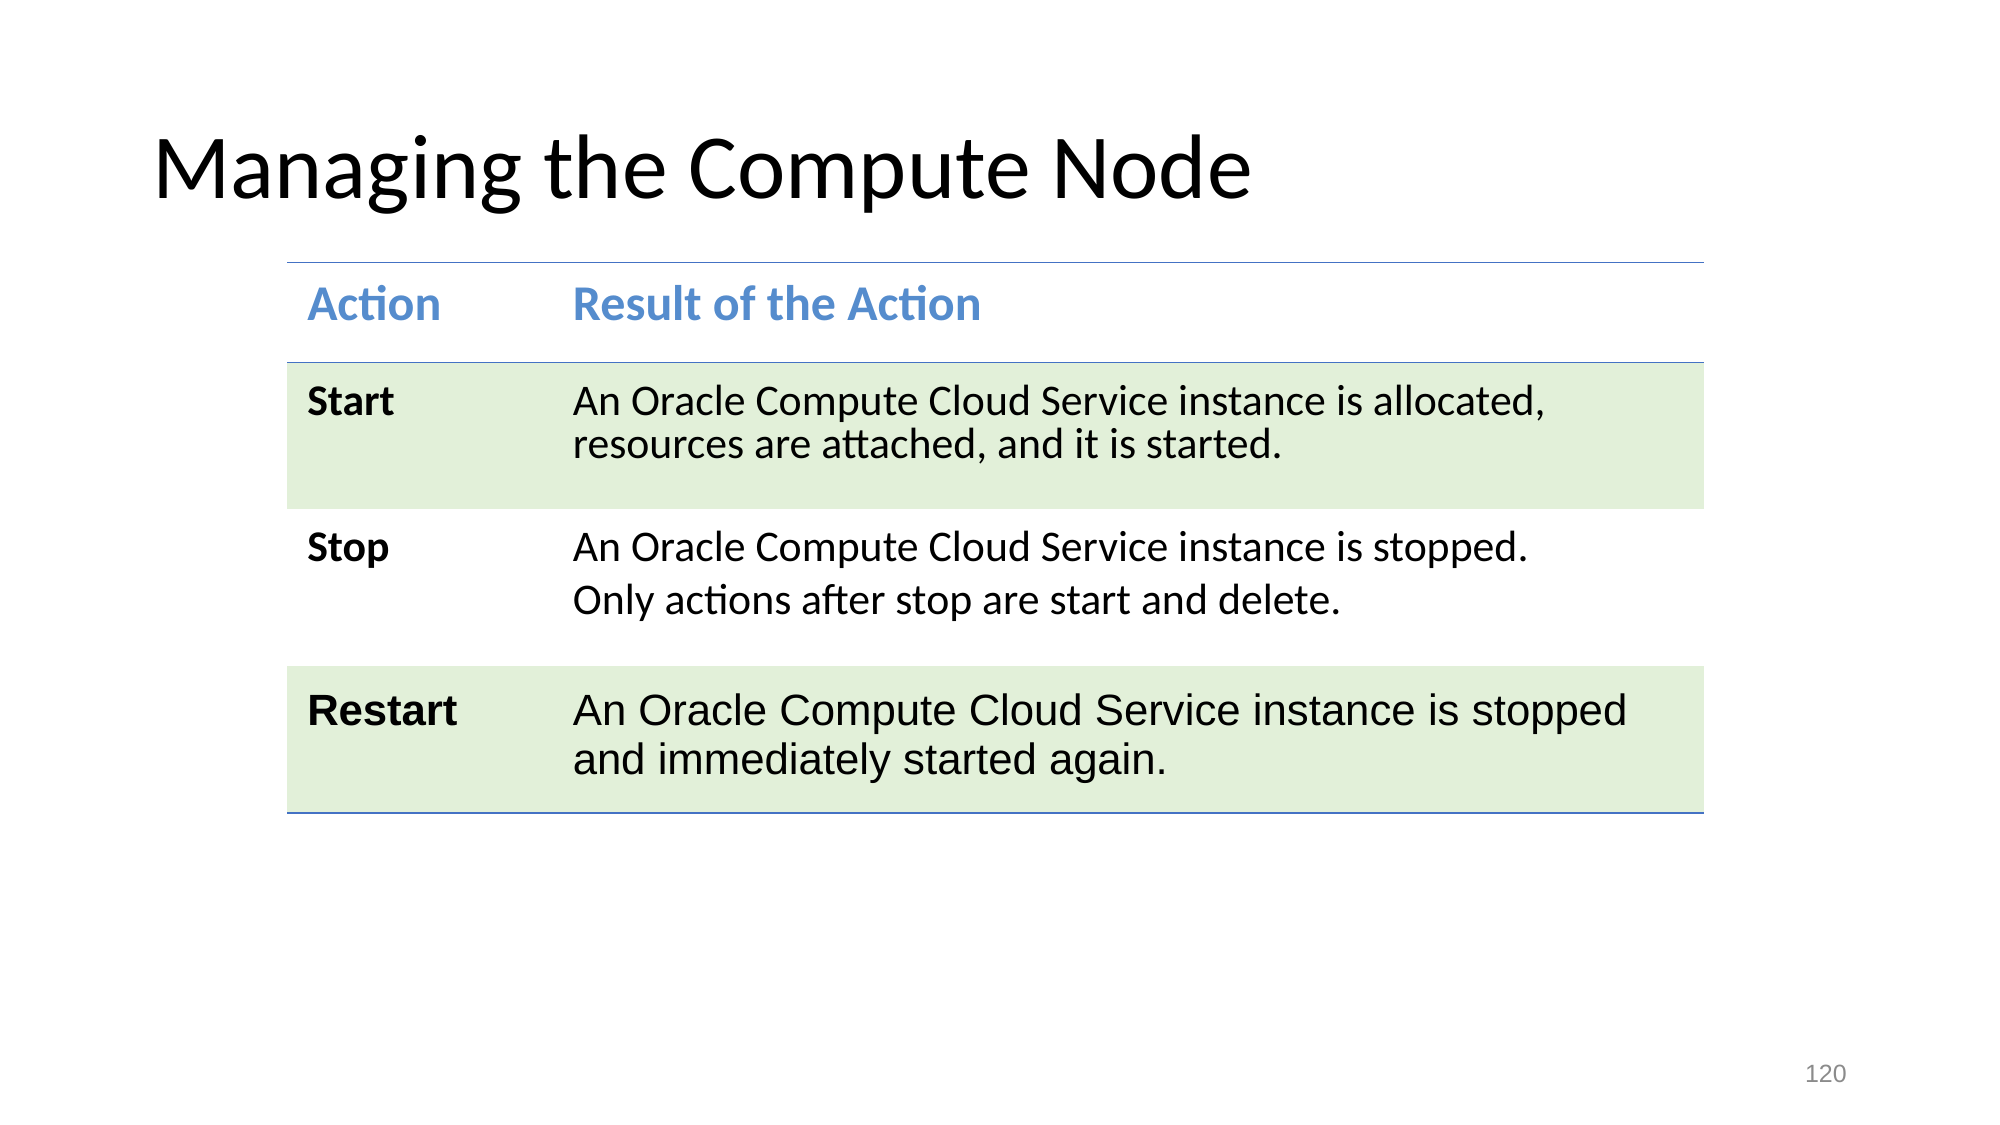

# Managing the Compute Node
| Action | Result of the Action |
| --- | --- |
| Start | An Oracle Compute Cloud Service instance is allocated, resources are attached, and it is started. |
| Stop | An Oracle Compute Cloud Service instance is stopped. Only actions after stop are start and delete. |
| Restart | An Oracle Compute Cloud Service instance is stopped and immediately started again. |
120